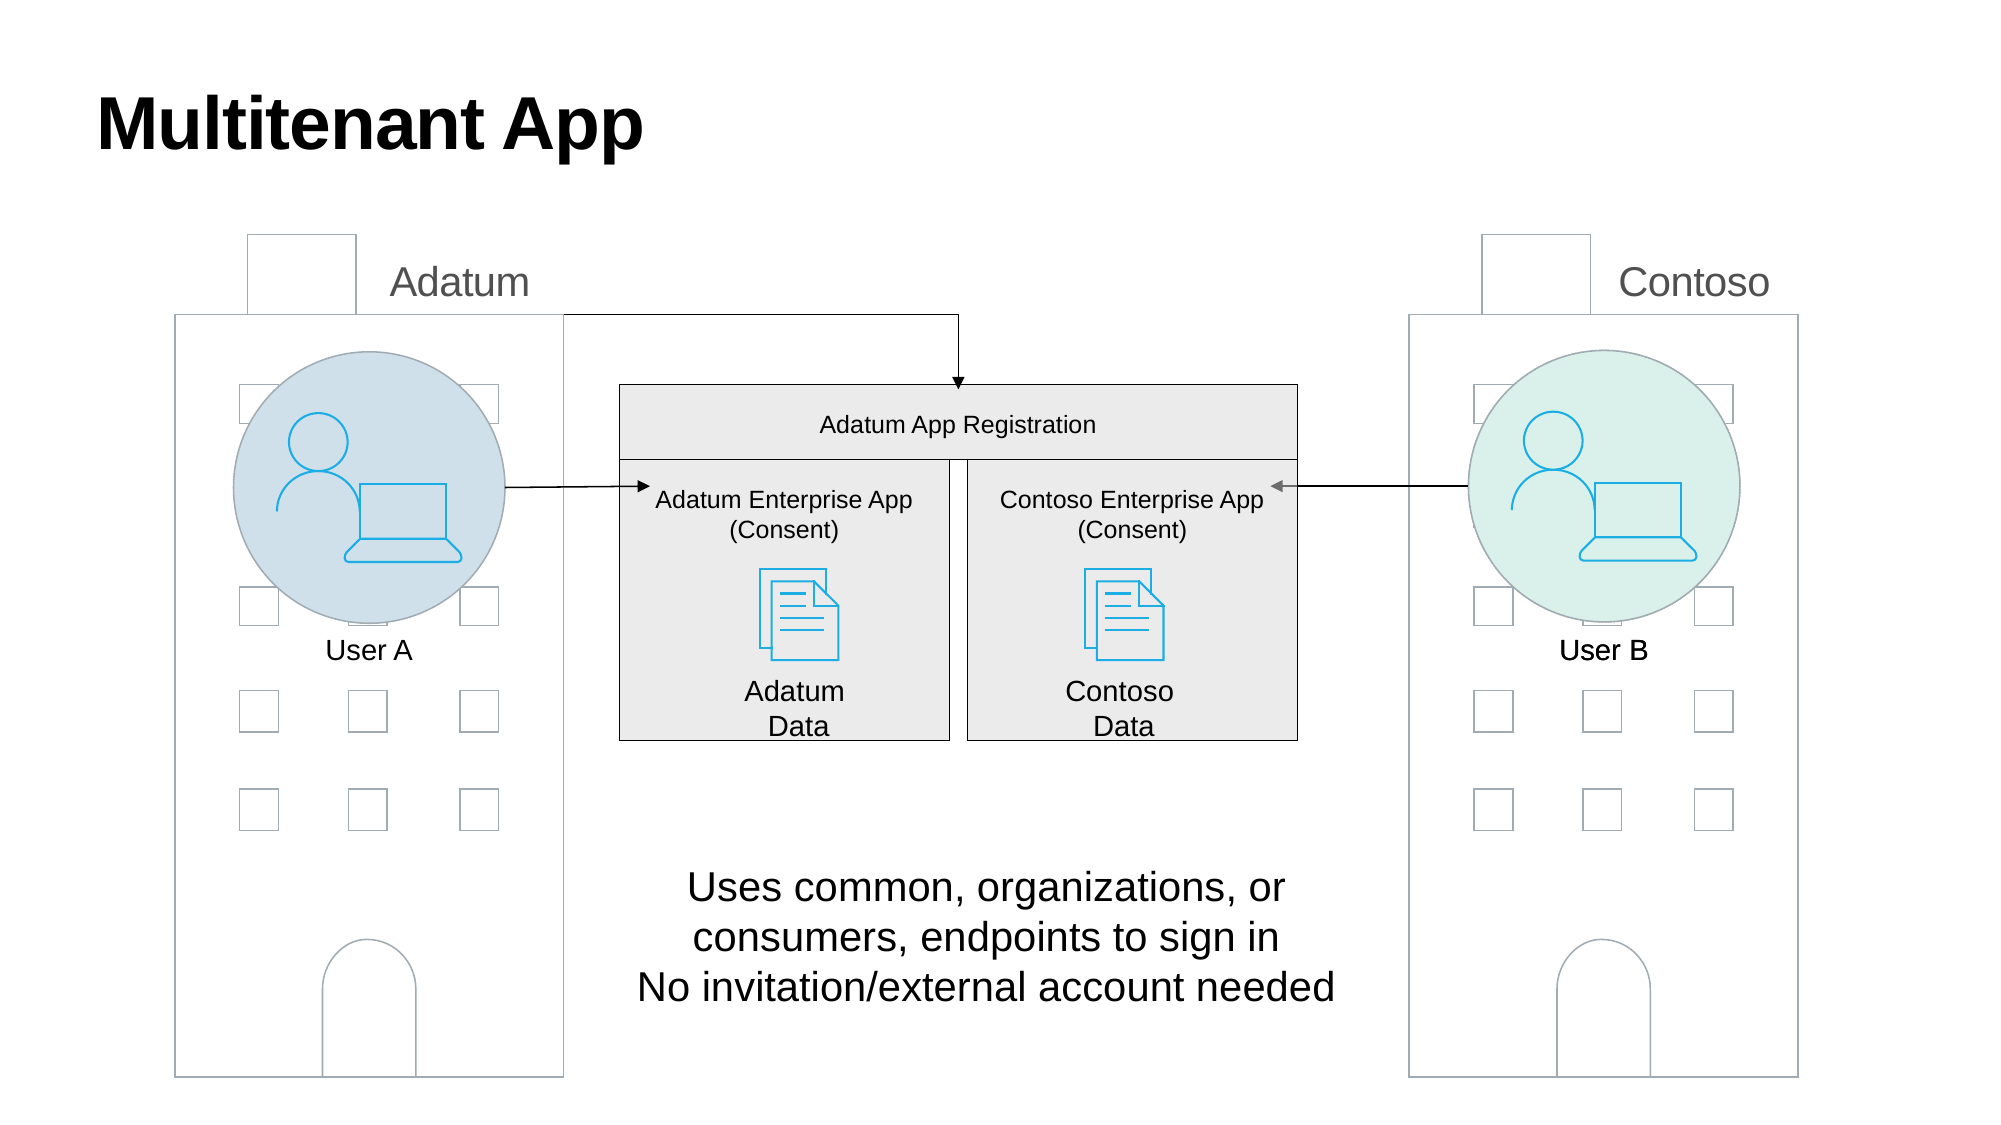

# Multitenant App

Adatum
Contoso

User B

User B

Adatum App Registration
Adatum Enterprise App
(Consent)

Adatum
Data
Contoso Enterprise App
(Consent)

Contoso
Data
User A

Uses common, organizations, or consumers, endpoints to sign in
No invitation/external account needed